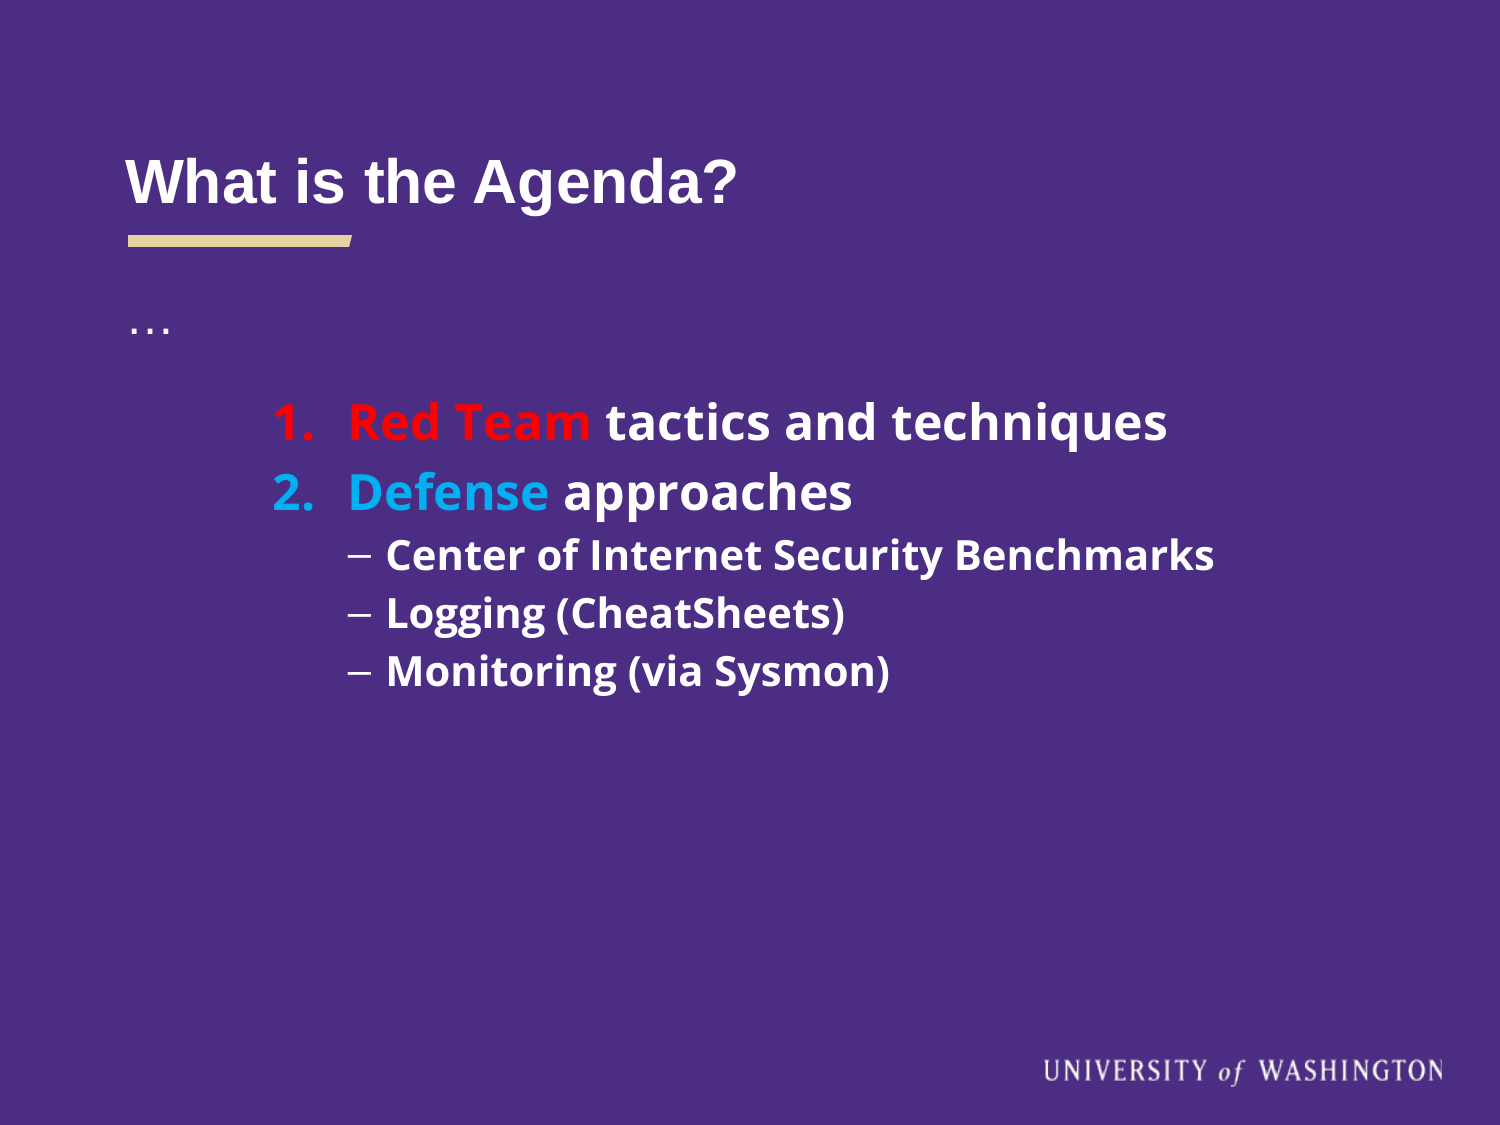

# What is the Agenda?
…
Red Team tactics and techniques
Defense approaches
Center of Internet Security Benchmarks
Logging (CheatSheets)
Monitoring (via Sysmon)